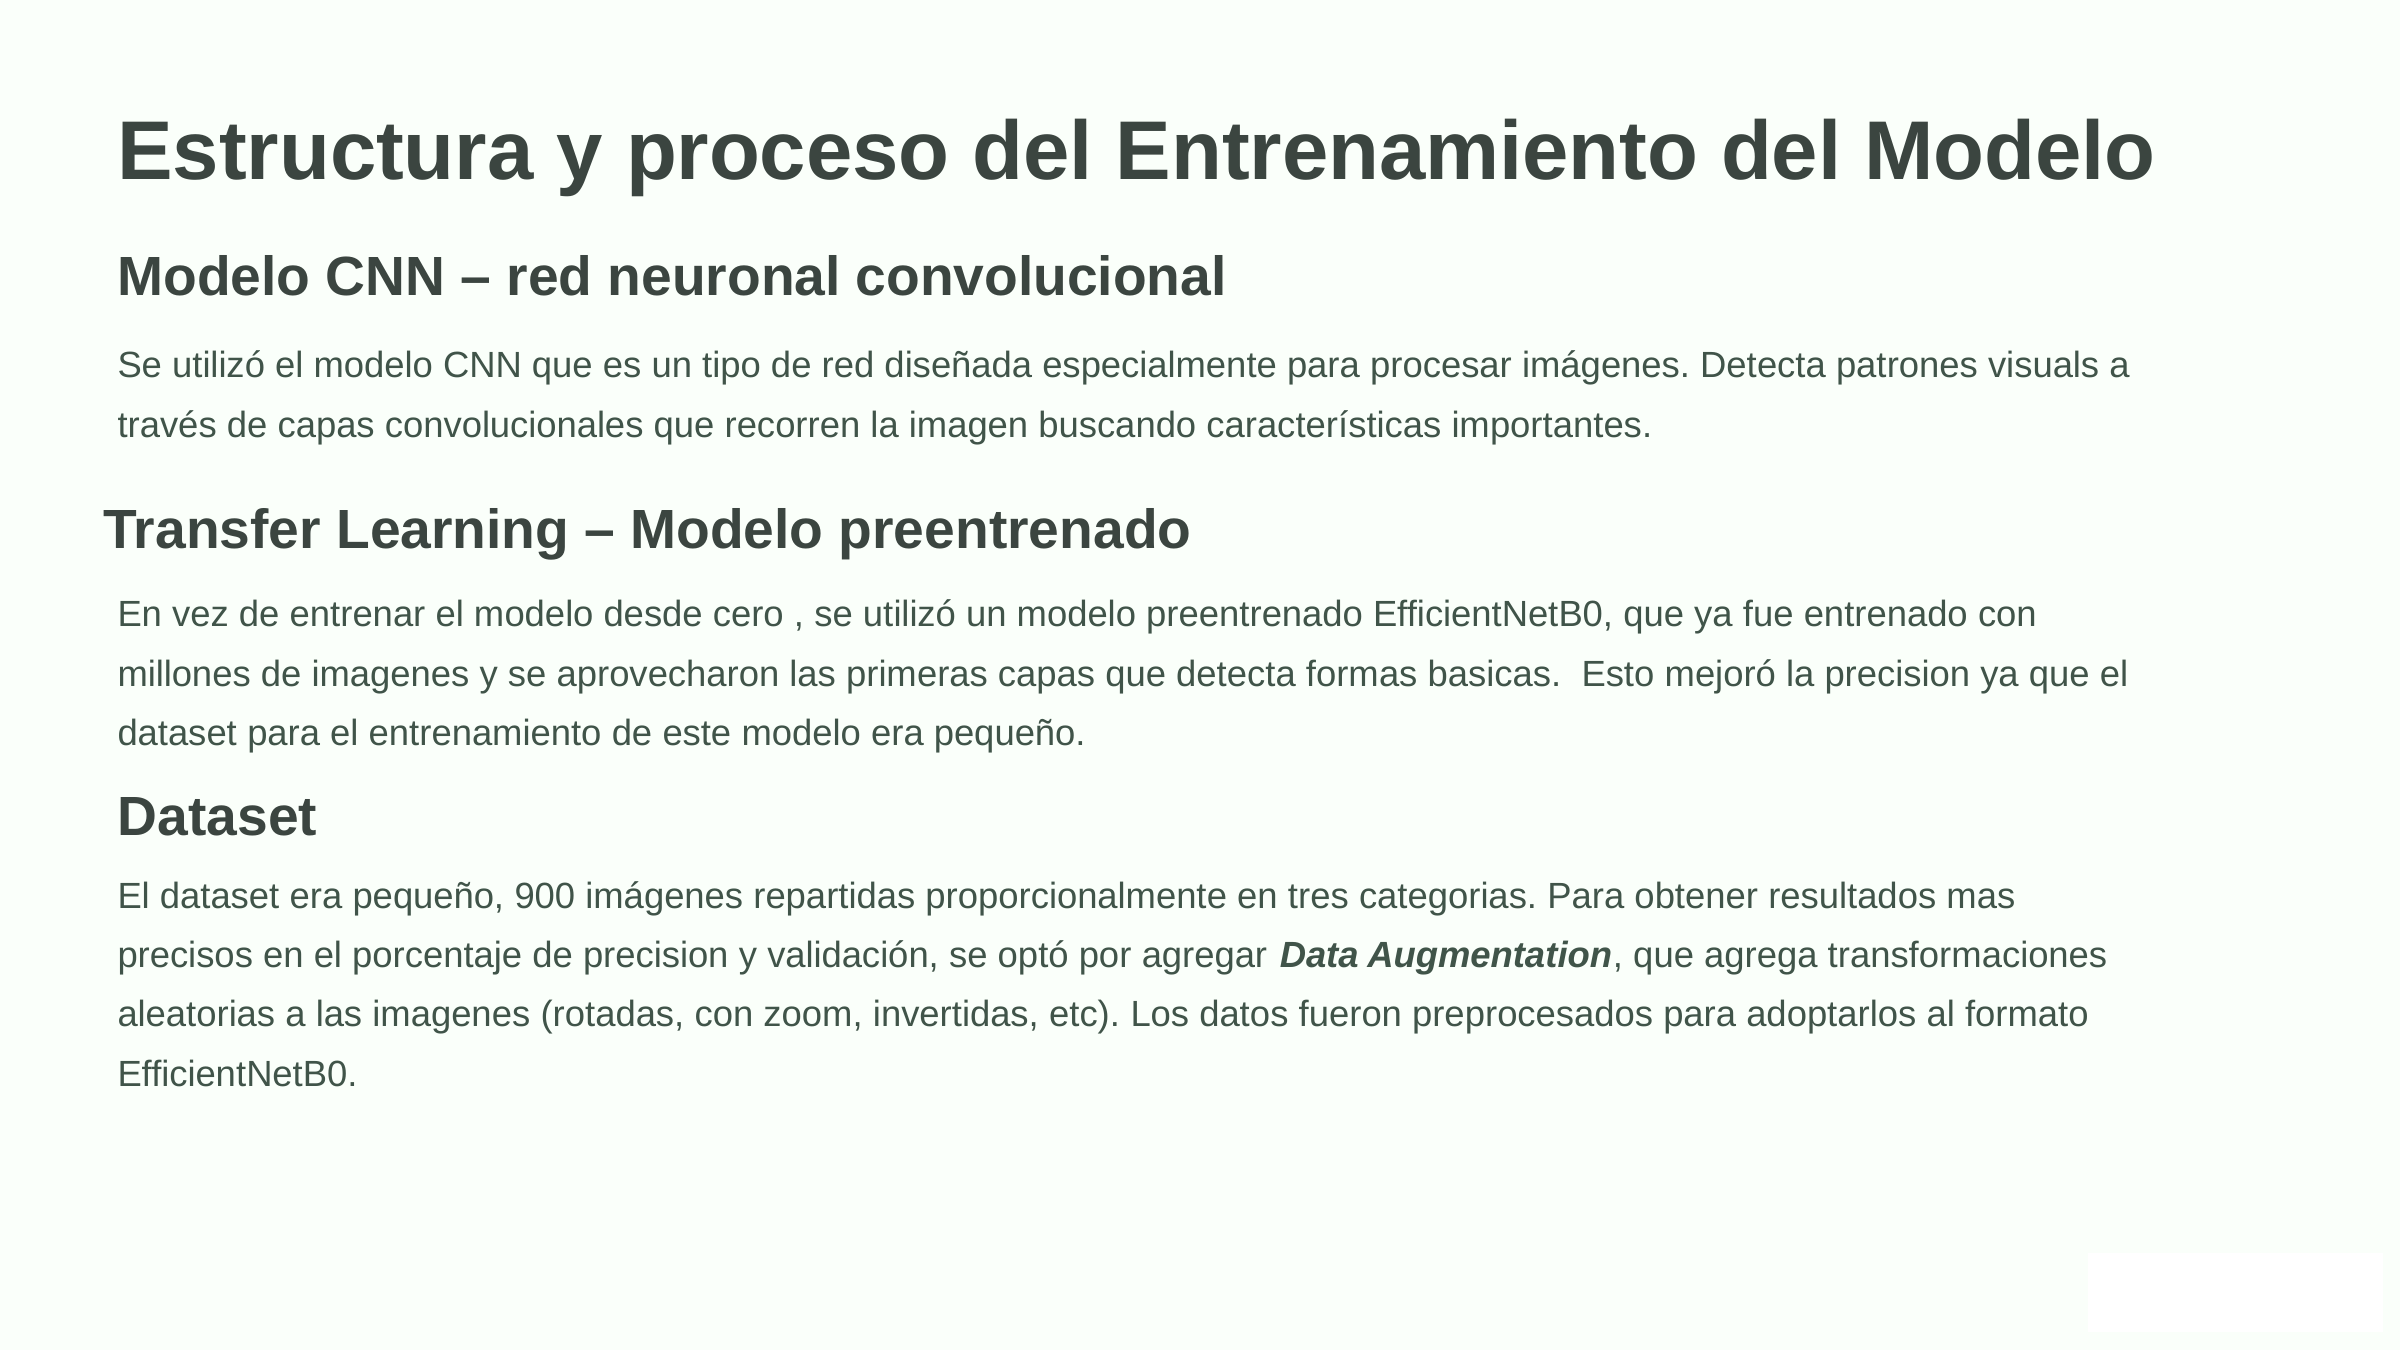

Estructura y proceso del Entrenamiento del Modelo
Modelo CNN – red neuronal convolucional
Se utilizó el modelo CNN que es un tipo de red diseñada especialmente para procesar imágenes. Detecta patrones visuals a través de capas convolucionales que recorren la imagen buscando características importantes.

Transfer Learning – Modelo preentrenado
En vez de entrenar el modelo desde cero , se utilizó un modelo preentrenado EfficientNetB0, que ya fue entrenado con millones de imagenes y se aprovecharon las primeras capas que detecta formas basicas.  Esto mejoró la precision ya que el dataset para el entrenamiento de este modelo era pequeño.

Dataset
El dataset era pequeño, 900 imágenes repartidas proporcionalmente en tres categorias. Para obtener resultados mas precisos en el porcentaje de precision y validación, se optó por agregar Data Augmentation, que agrega transformaciones aleatorias a las imagenes (rotadas, con zoom, invertidas, etc). Los datos fueron preprocesados para adoptarlos al formato EfficientNetB0.